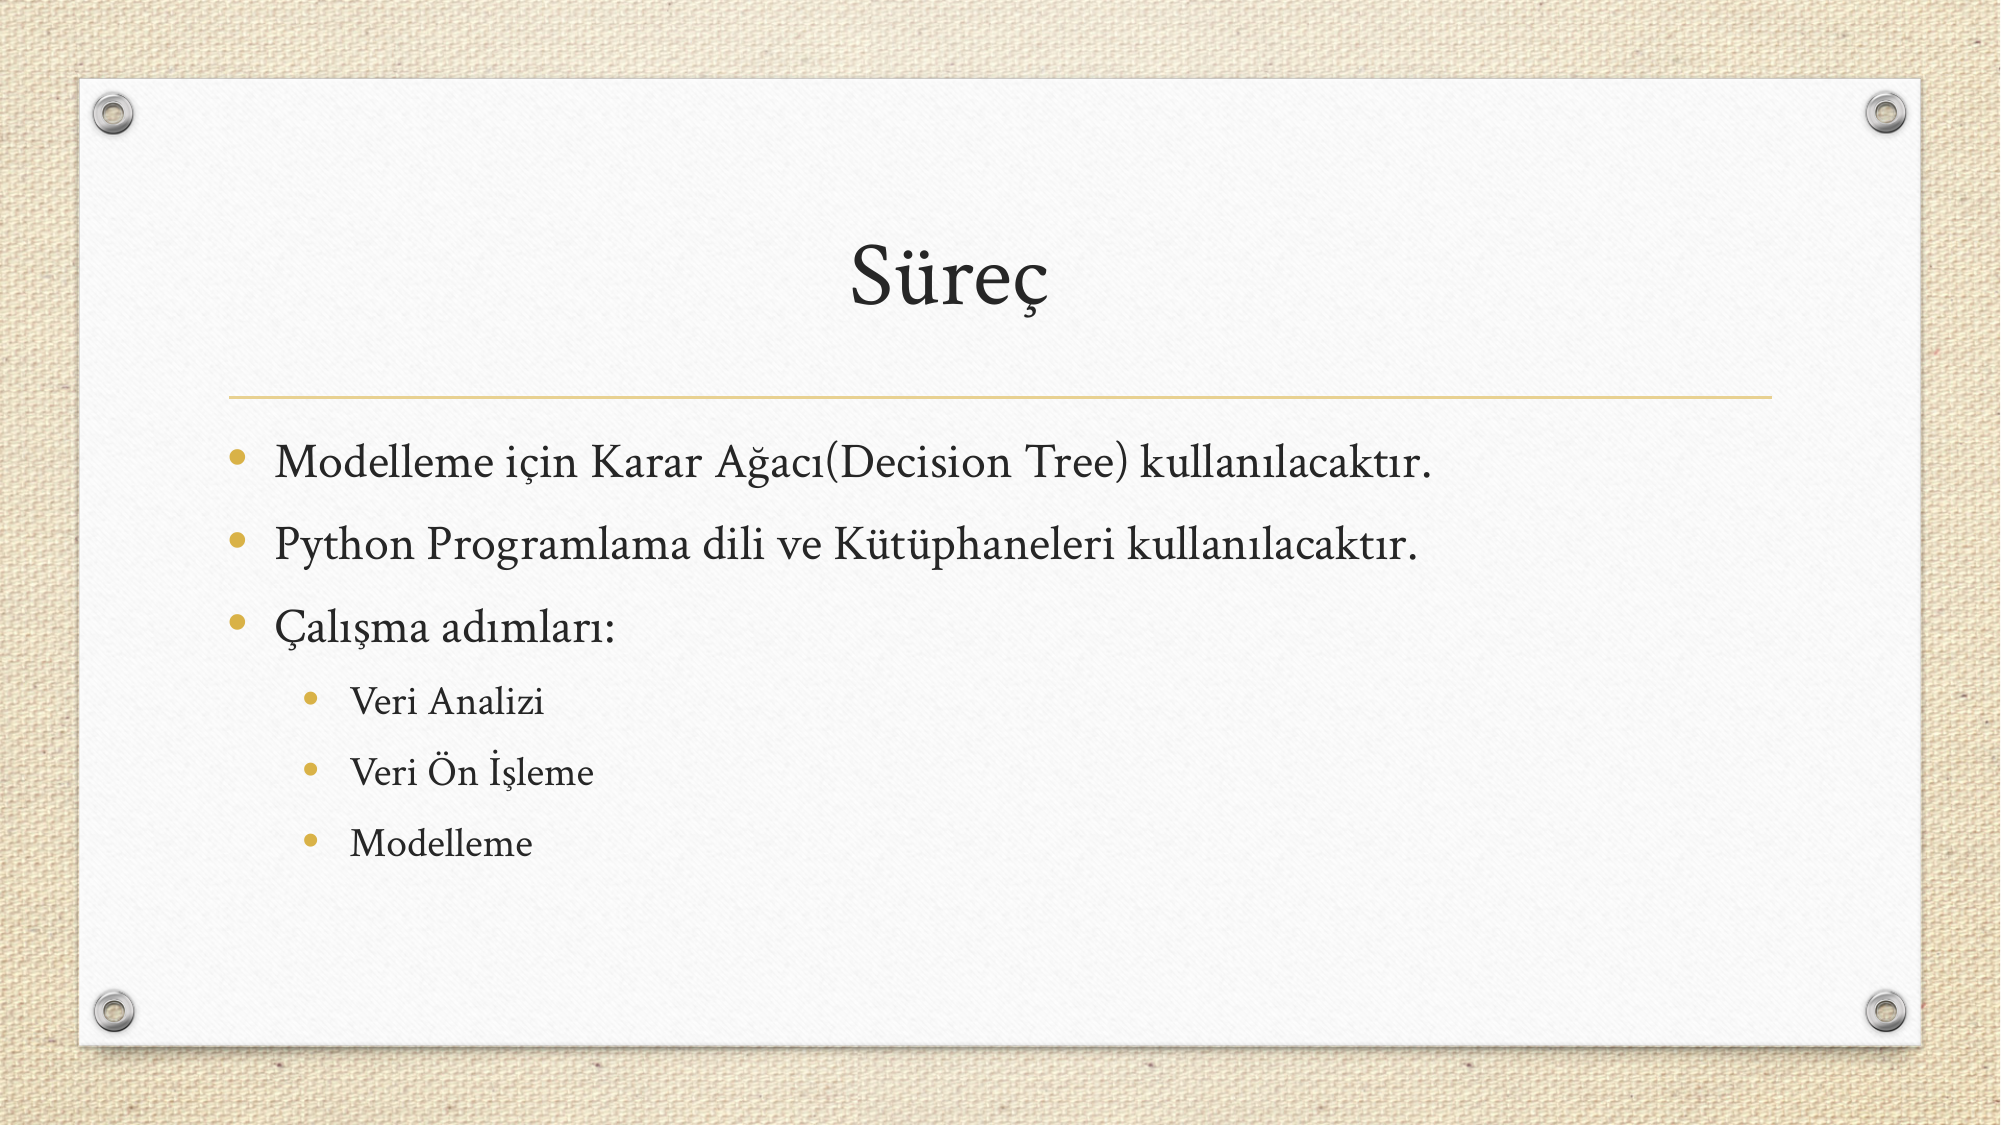

# Süreç
Modelleme için Karar Ağacı(Decision Tree) kullanılacaktır.
Python Programlama dili ve Kütüphaneleri kullanılacaktır.
Çalışma adımları:
Veri Analizi
Veri Ön İşleme
Modelleme